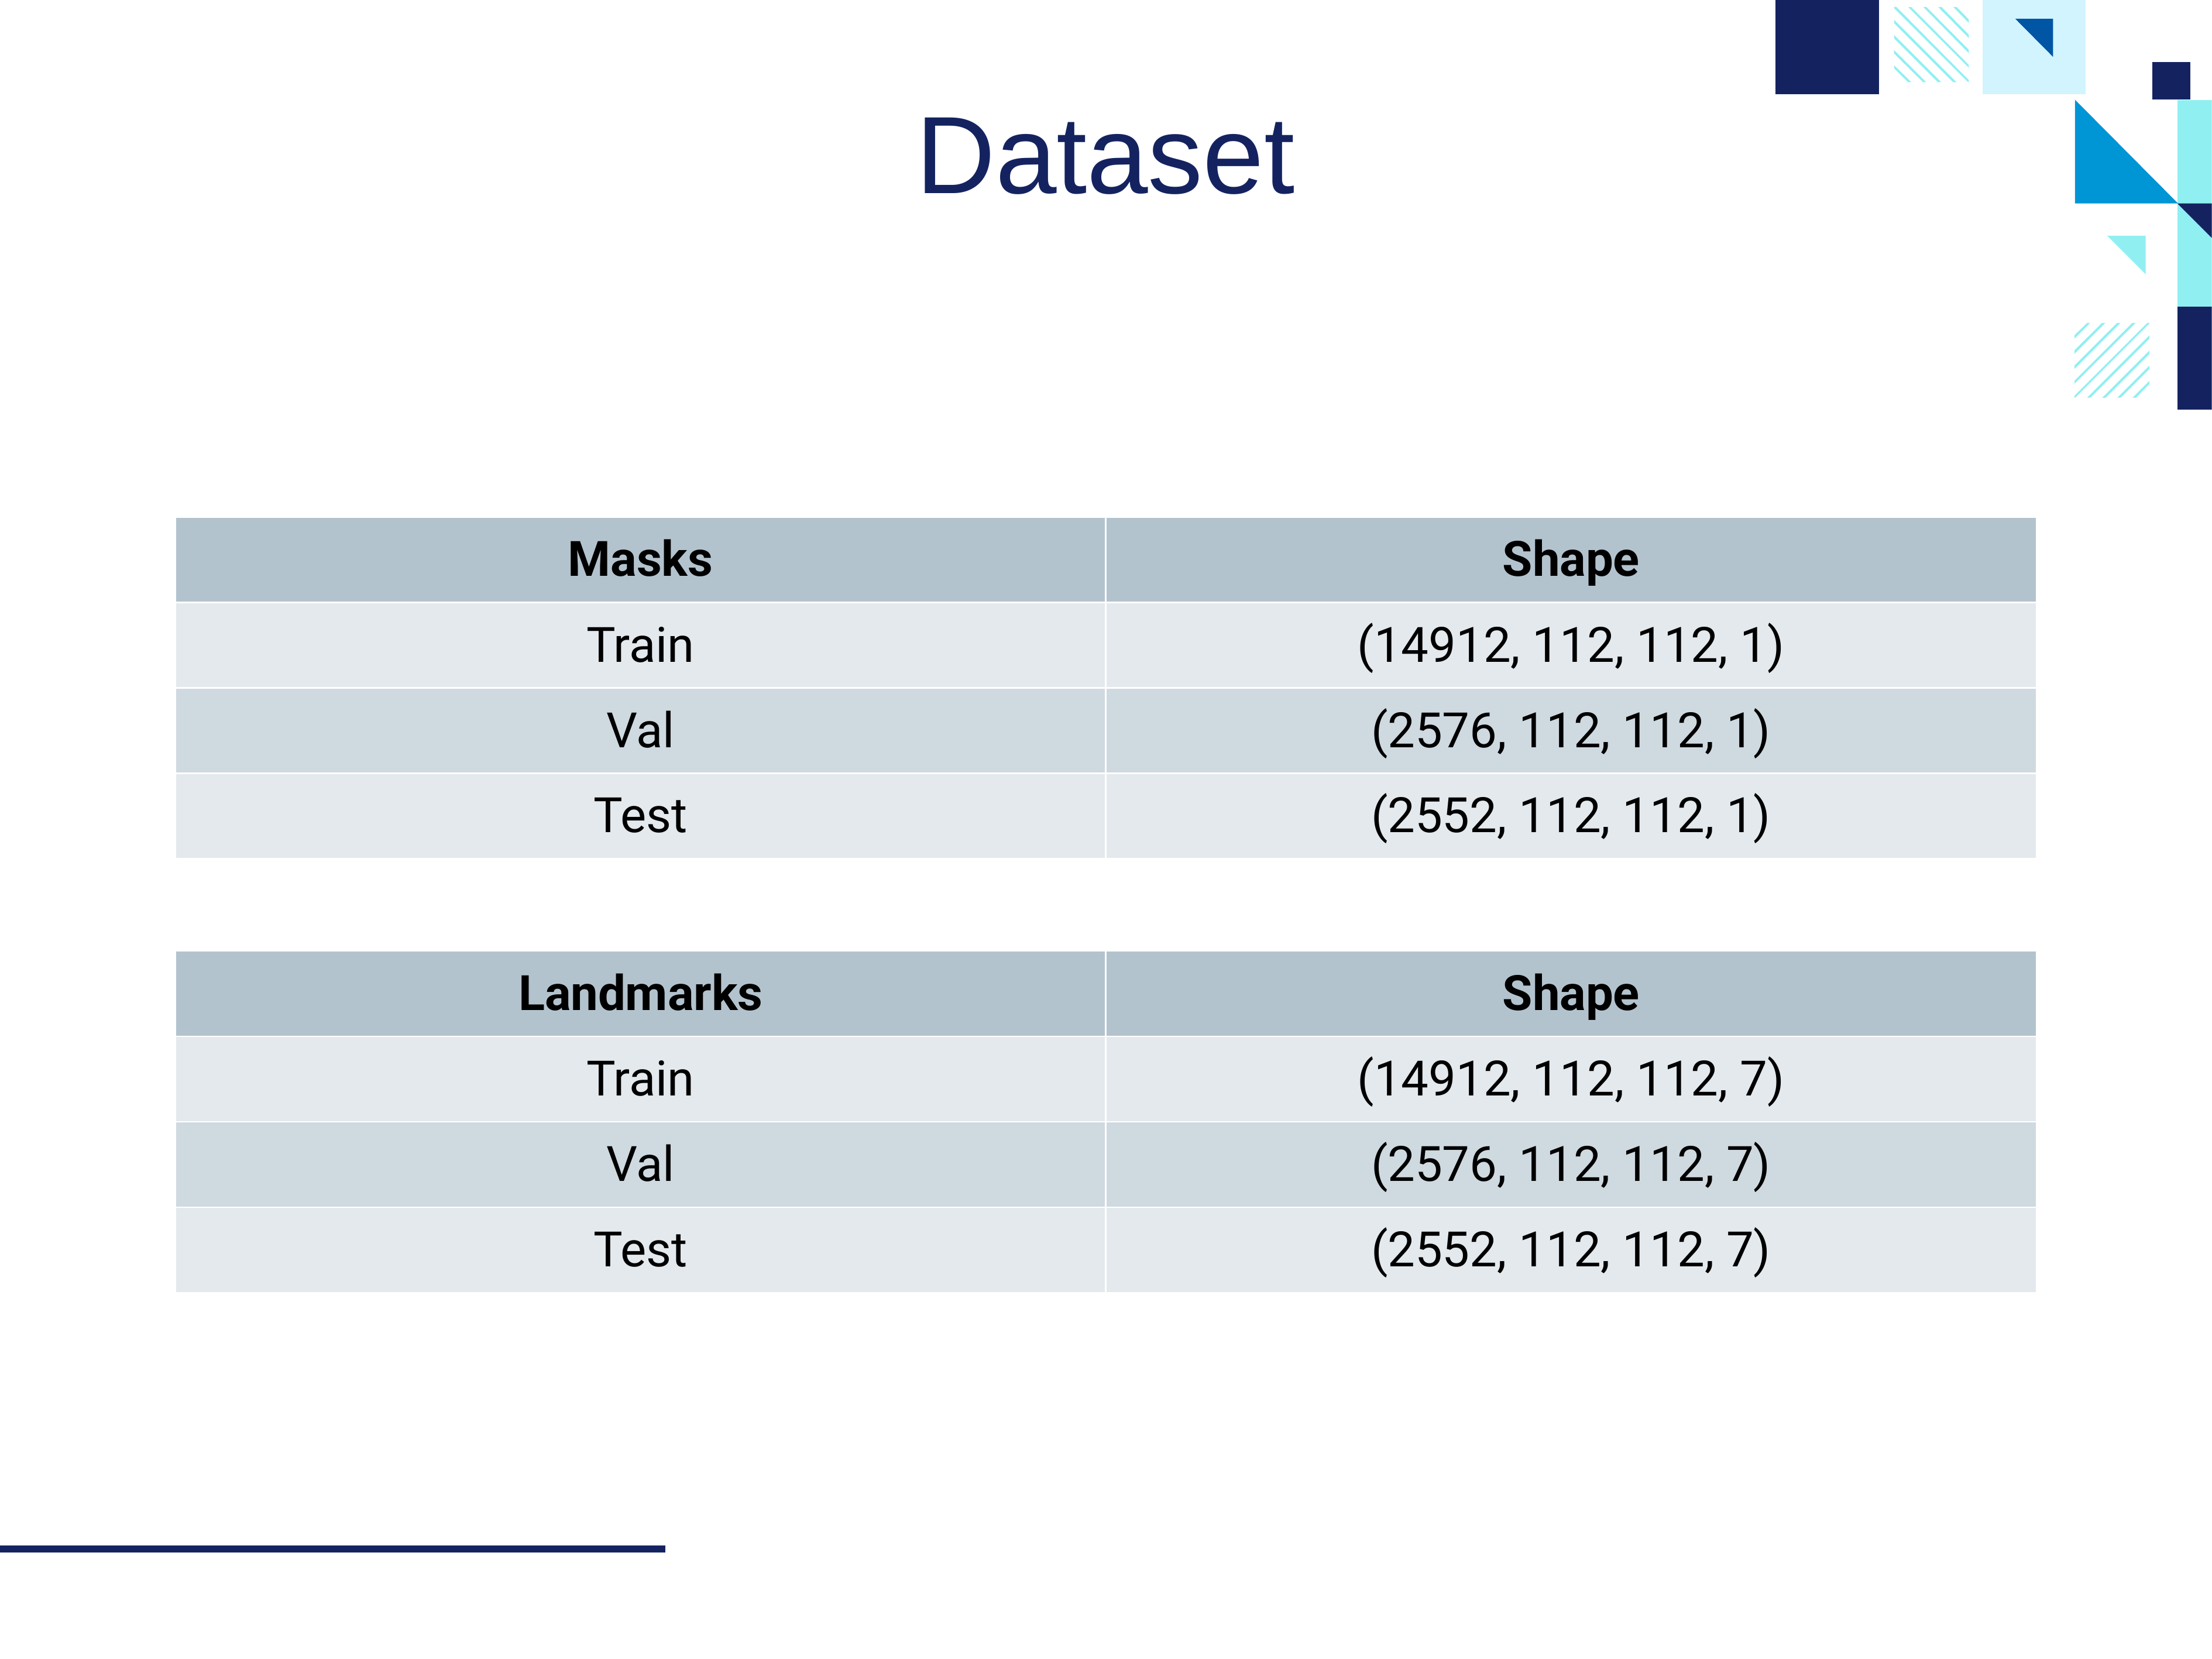

# Dataset
| Masks | Shape |
| --- | --- |
| Train | (14912, 112, 112, 1) |
| Val | (2576, 112, 112, 1) |
| Test | (2552, 112, 112, 1) |
| Landmarks | Shape |
| --- | --- |
| Train | (14912, 112, 112, 7) |
| Val | (2576, 112, 112, 7) |
| Test | (2552, 112, 112, 7) |